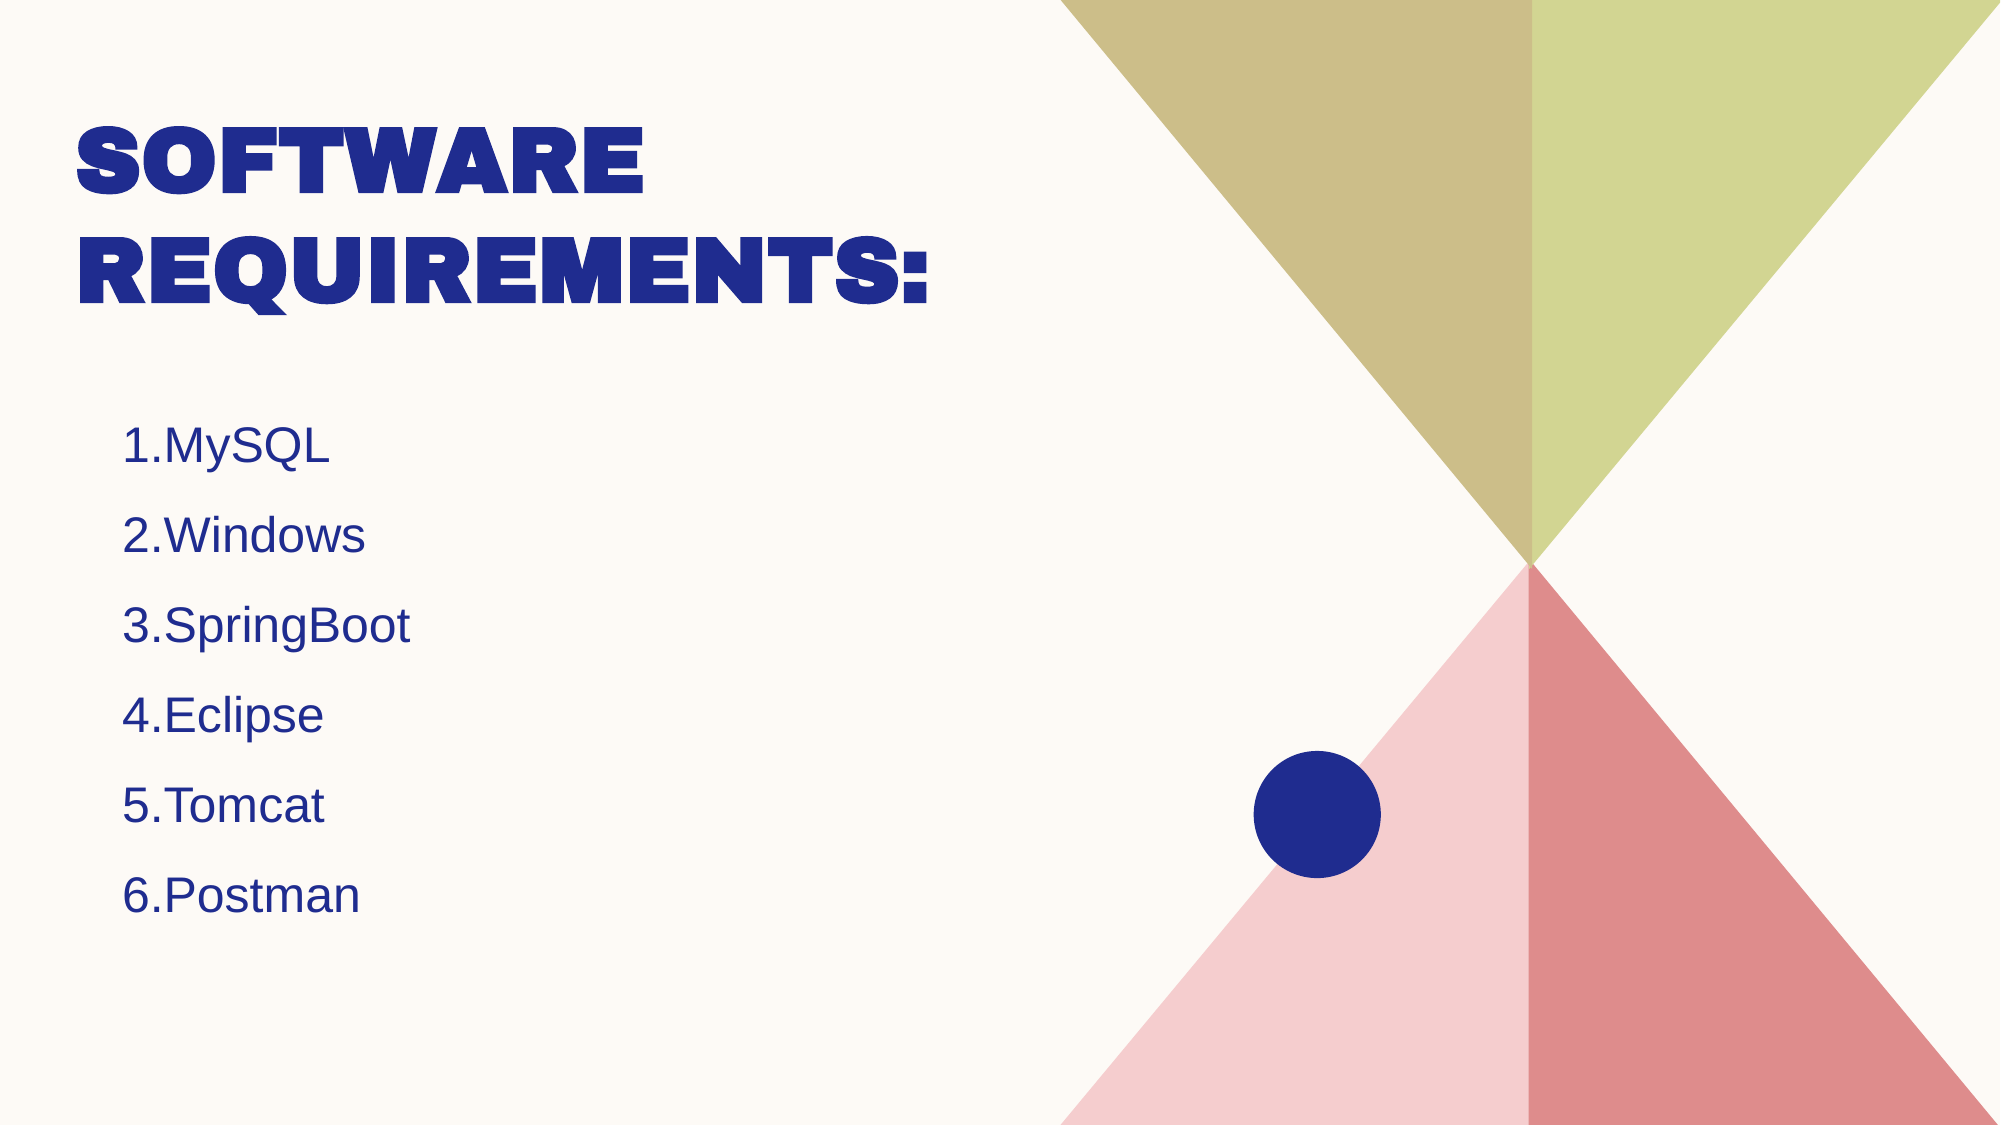

# SOFTWARE REQUIREMENTS:
1.MySQL
2.Windows
3.SpringBoot
4.Eclipse
5.Tomcat
6.Postman